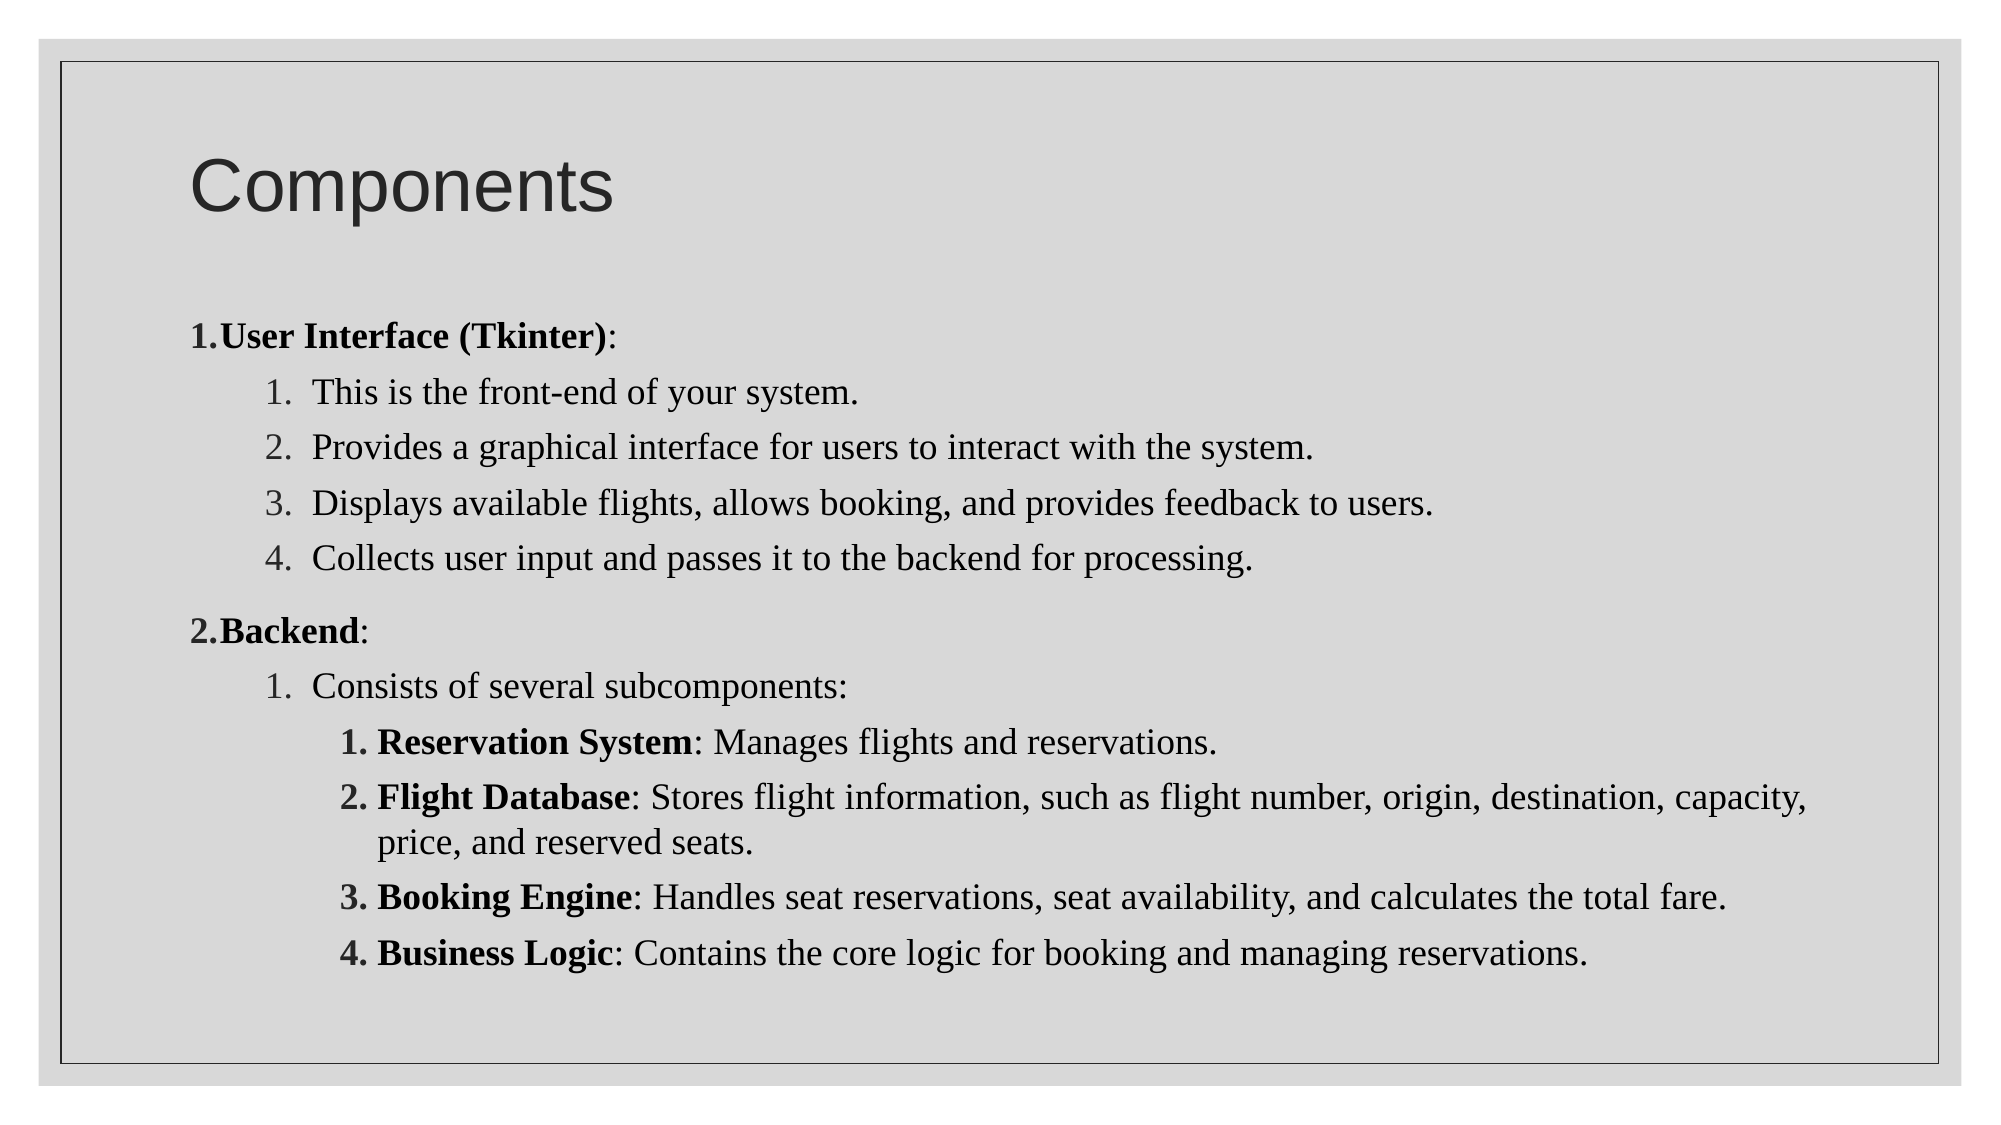

# Components
User Interface (Tkinter):
This is the front-end of your system.
Provides a graphical interface for users to interact with the system.
Displays available flights, allows booking, and provides feedback to users.
Collects user input and passes it to the backend for processing.
Backend:
Consists of several subcomponents:
Reservation System: Manages flights and reservations.
Flight Database: Stores flight information, such as flight number, origin, destination, capacity, price, and reserved seats.
Booking Engine: Handles seat reservations, seat availability, and calculates the total fare.
Business Logic: Contains the core logic for booking and managing reservations.